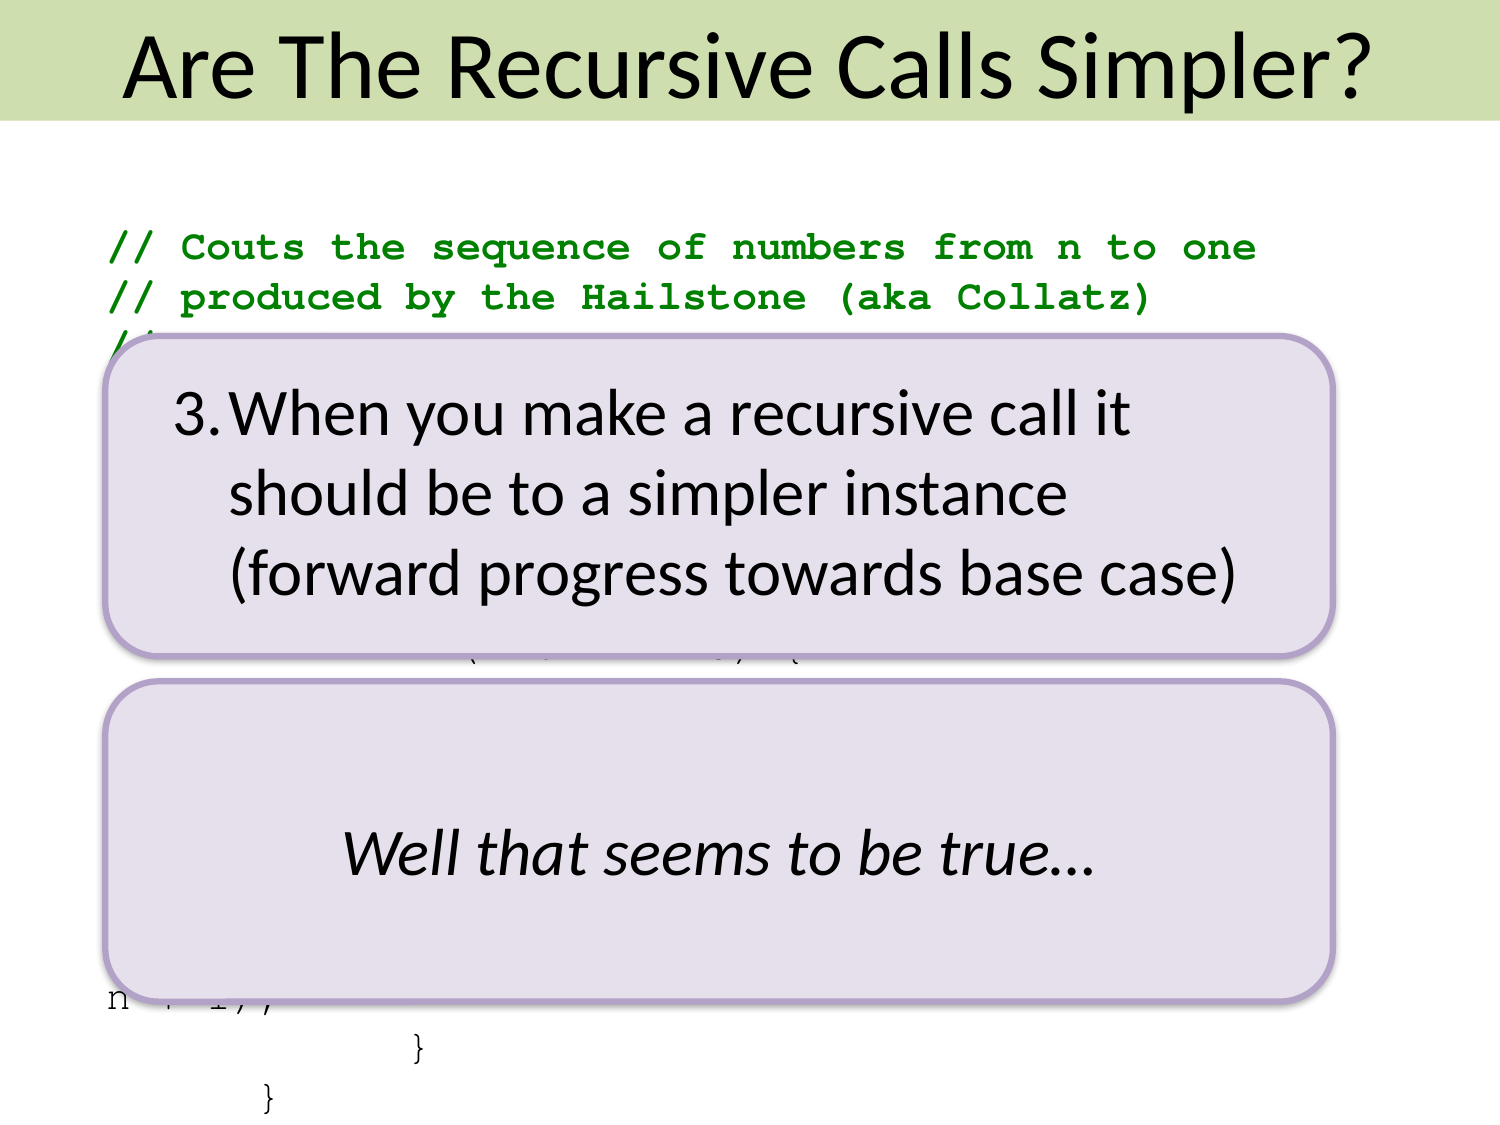

Are The Recursive Calls Simpler?
// Couts the sequence of numbers from n to one
// produced by the Hailstone (aka Collatz)
// procedure
void hailstone(int n) {
	cout << n << endl;
	if(n == 1) {
		return;
	} else {
		if(n % 2 == 0) {
			// n is even so we repeat with n/2            			hailstone(n / 2);
		} else {
			// n is odd so we repeat with 3 * n + 1            			hailstone(3 * n + 1);
		}
	}
}

When you make a recursive call it should be to a simpler instance (forward progress towards base case)

Well that seems to be true…